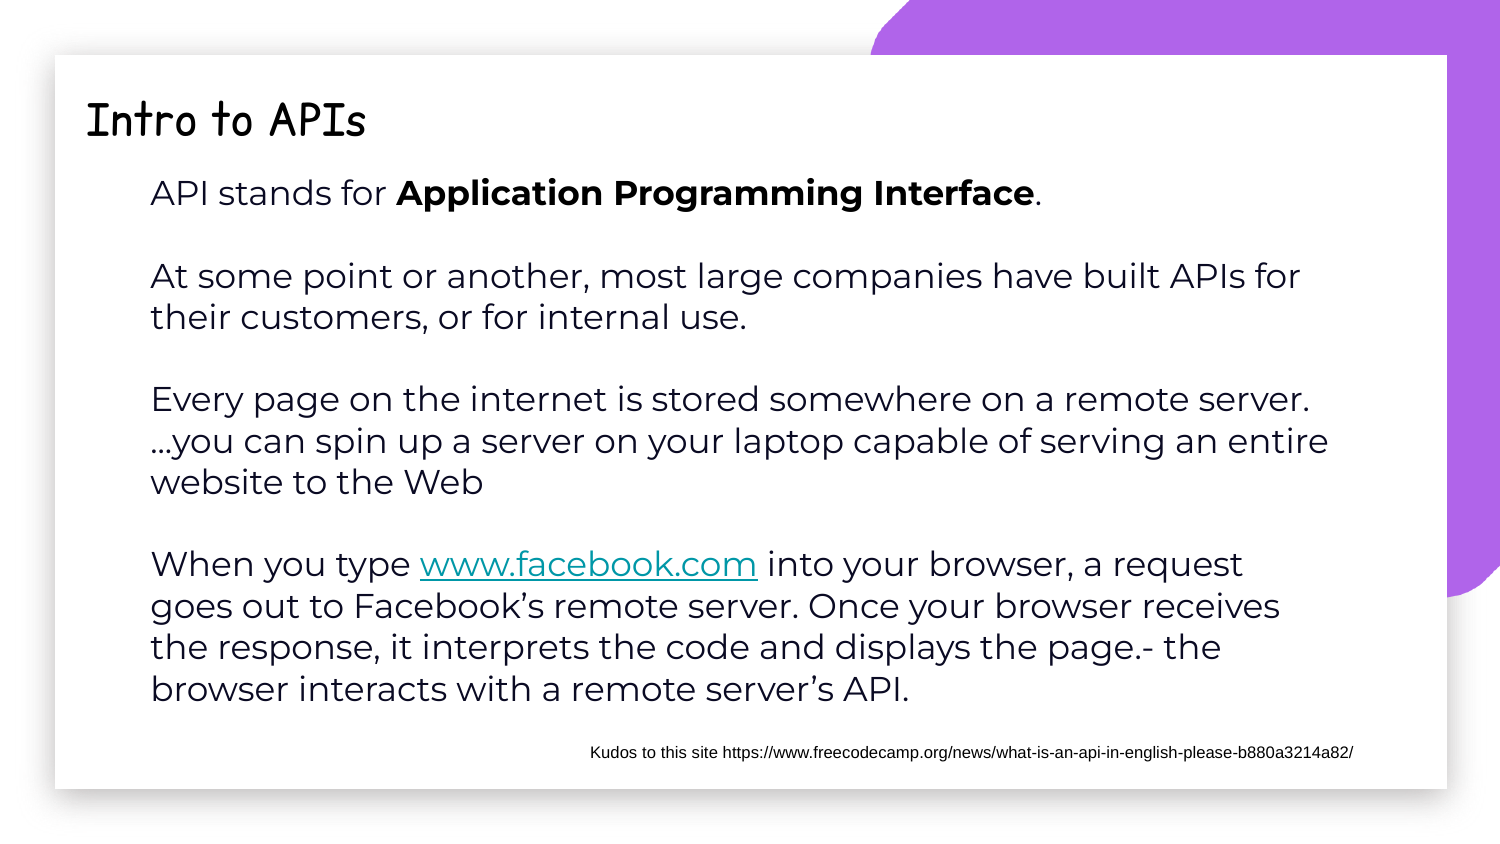

Intro to APIs
API stands for Application Programming Interface.

At some point or another, most large companies have built APIs for their customers, or for internal use.

Every page on the internet is stored somewhere on a remote server.
...you can spin up a server on your laptop capable of serving an entire website to the Web

When you type www.facebook.com into your browser, a request goes out to Facebook’s remote server. Once your browser receives the response, it interprets the code and displays the page.- the browser interacts with a remote server’s API.
Kudos to this site https://www.freecodecamp.org/news/what-is-an-api-in-english-please-b880a3214a82/